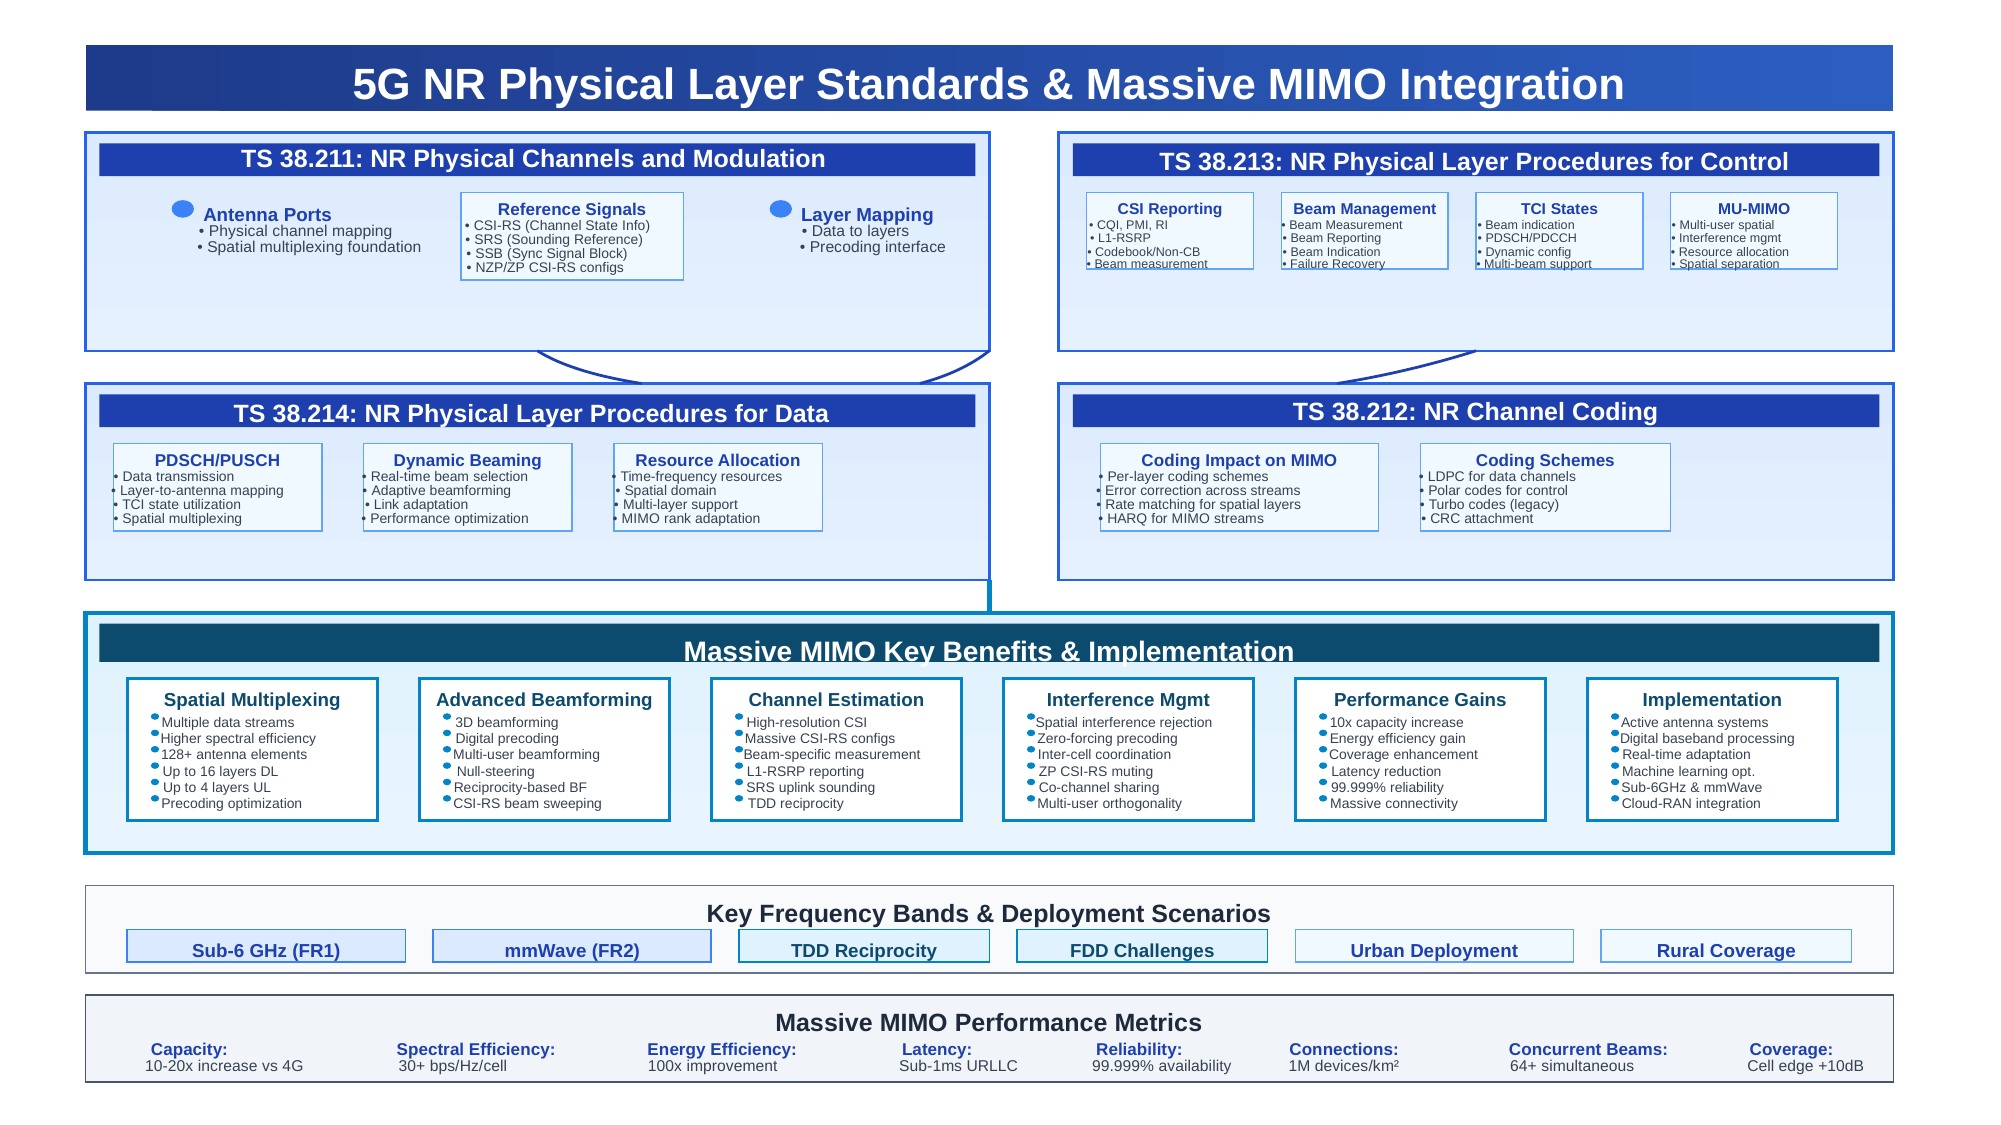

5G NR Physical Layer Standards & Massive MIMO Integration

TS 38.211: NR Physical Channels and Modulation

Reference Signals

Antenna Ports
Layer Mapping

• CSI-RS (Channel State Info)
• Physical channel mapping
• Data to layers
• SRS (Sounding Reference)
• Spatial multiplexing foundation
• Precoding interface
• SSB (Sync Signal Block)
• NZP/ZP CSI-RS configs

TS 38.213: NR Physical Layer Procedures for Control

CSI Reporting
Beam Management
TCI States
MU-MIMO

• CQI, PMI, RI
• Beam Measurement
• Beam indication
• Multi-user spatial
• L1-RSRP
• Beam Reporting
• PDSCH/PDCCH
• Interference mgmt
• Codebook/Non-CB
• Beam Indication
• Dynamic config
• Resource allocation
• Beam measurement
• Failure Recovery
• Multi-beam support
• Spatial separation

TS 38.214: NR Physical Layer Procedures for Data

PDSCH/PUSCH
Dynamic Beaming
Resource Allocation

• Data transmission
• Real-time beam selection
• Time-frequency resources
• Layer-to-antenna mapping
• Adaptive beamforming
• Spatial domain
• TCI state utilization
• Link adaptation
• Multi-layer support
• Spatial multiplexing
• Performance optimization
• MIMO rank adaptation

TS 38.212: NR Channel Coding

Coding Impact on MIMO
Coding Schemes

• Per-layer coding schemes
• LDPC for data channels
• Error correction across streams
• Polar codes for control
• Rate matching for spatial layers
• Turbo codes (legacy)
• HARQ for MIMO streams
• CRC attachment

Massive MIMO Key Benefits & Implementation

Spatial Multiplexing
Advanced Beamforming
Channel Estimation
Interference Mgmt
Performance Gains
Implementation
Multiple data streams
3D beamforming
High-resolution CSI
Spatial interference rejection
10x capacity increase
Active antenna systems

Higher spectral efficiency
Digital precoding
Massive CSI-RS configs
Zero-forcing precoding
Energy efficiency gain
Digital baseband processing

128+ antenna elements
Multi-user beamforming
Beam-specific measurement
Inter-cell coordination
Coverage enhancement
Real-time adaptation

Up to 16 layers DL
Null-steering
L1-RSRP reporting
ZP CSI-RS muting
Latency reduction
Machine learning opt.

Up to 4 layers UL
Reciprocity-based BF
SRS uplink sounding
Co-channel sharing
99.999% reliability
Sub-6GHz & mmWave

Precoding optimization
CSI-RS beam sweeping
TDD reciprocity
Multi-user orthogonality
Massive connectivity
Cloud-RAN integration

Key Frequency Bands & Deployment Scenarios

Sub-6 GHz (FR1)
mmWave (FR2)
TDD Reciprocity
FDD Challenges
Urban Deployment
Rural Coverage

Massive MIMO Performance Metrics
Capacity:
Spectral Efficiency:
Energy Efficiency:
Latency:
Reliability:
Connections:
Concurrent Beams:
Coverage:
10-20x increase vs 4G
30+ bps/Hz/cell
100x improvement
Sub-1ms URLLC
99.999% availability
1M devices/km²
64+ simultaneous
Cell edge +10dB